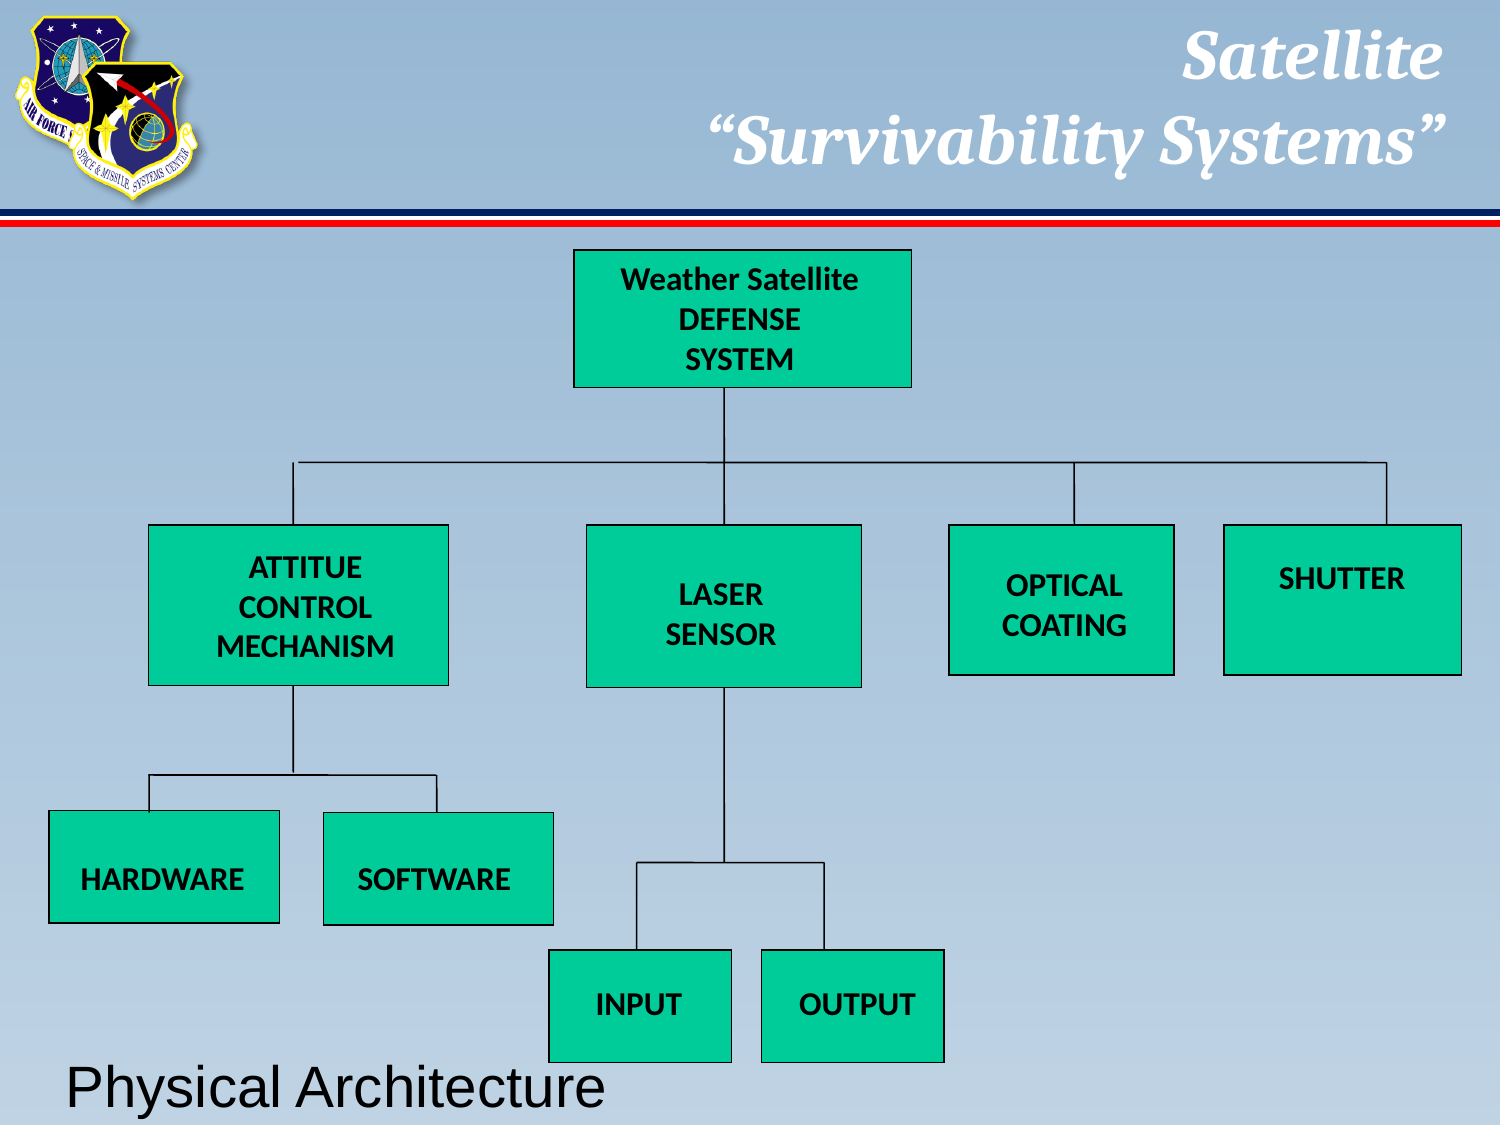

# Satellite “Survivability Systems”

Weather Satellite DEFENSE
SYSTEM

LASER
SENSOR

ATTITUE
CONTROL
MECHANISM

SHUTTER
OPTICAL COATING

HARDWARE
SOFTWARE

INPUT
OUTPUT
Physical Architecture